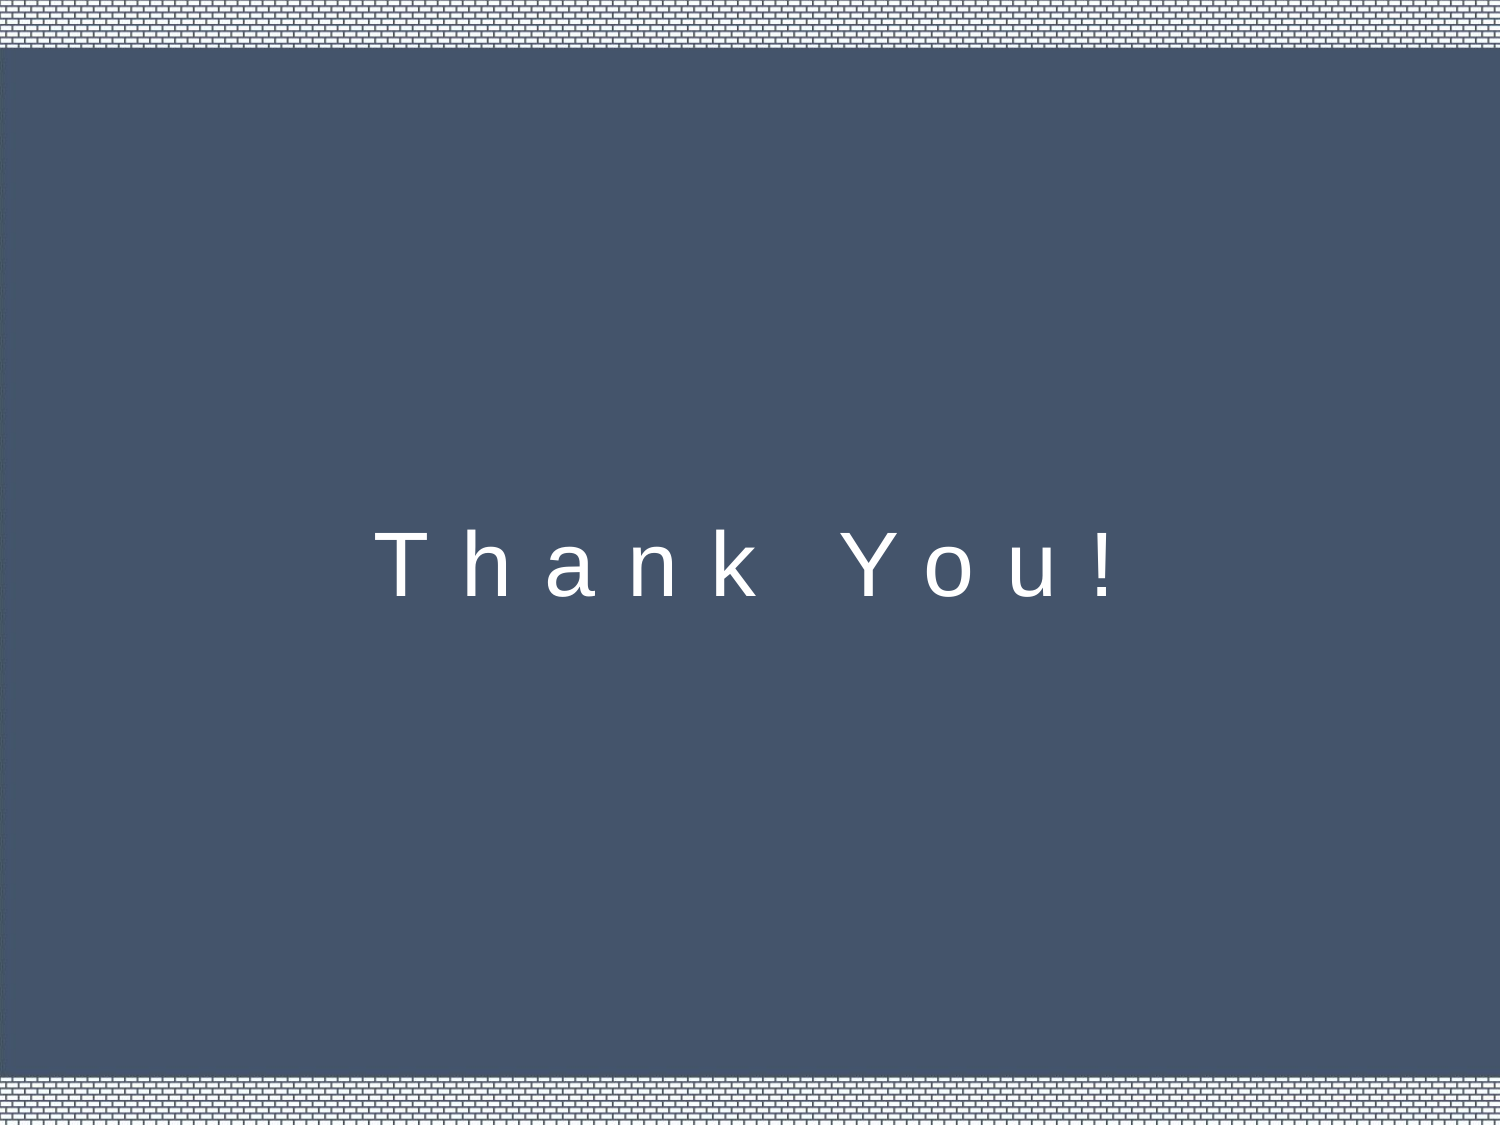

T h a n k Y o u !